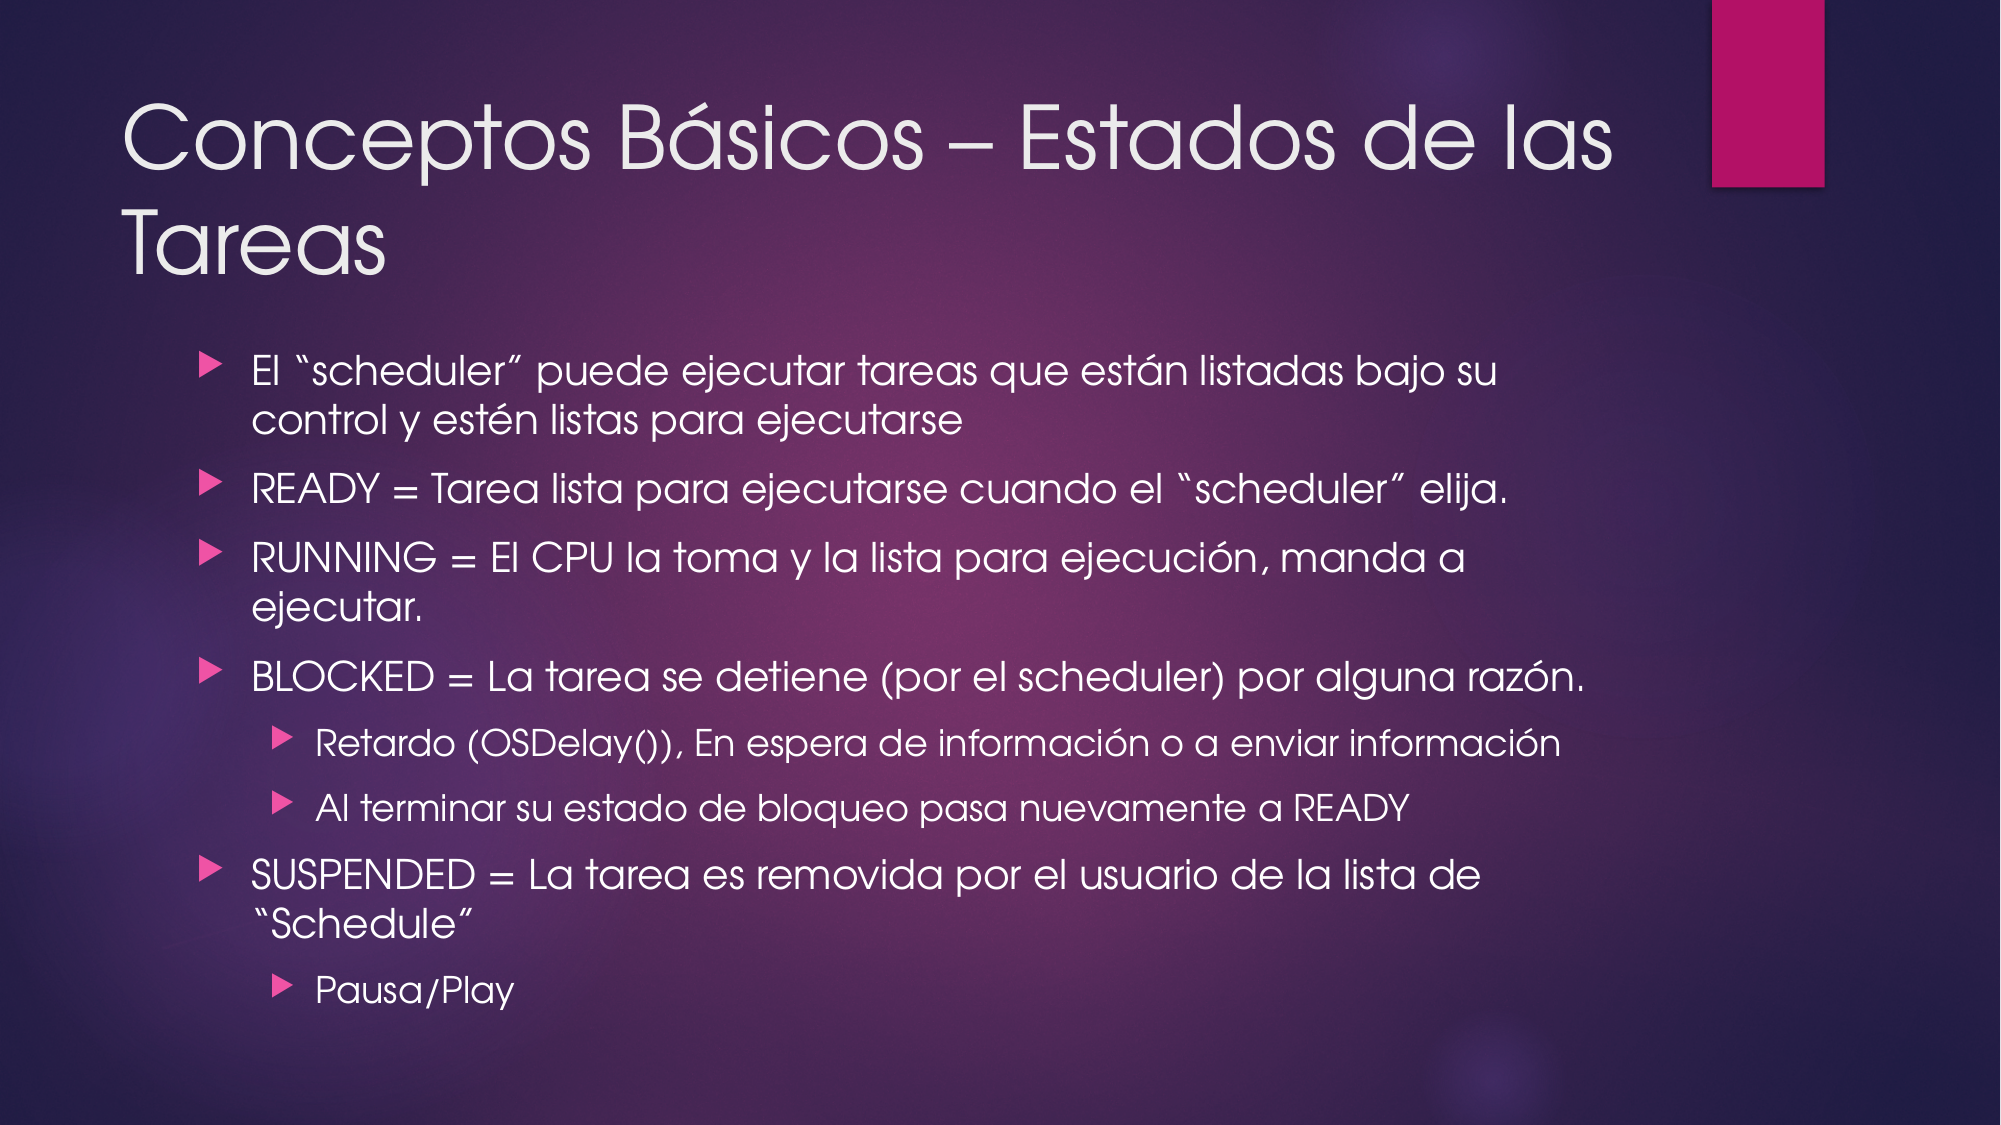

# Conceptos Básicos – Estados de las Tareas
El “scheduler” puede ejecutar tareas que están listadas bajo su control y estén listas para ejecutarse
READY = Tarea lista para ejecutarse cuando el “scheduler” elija.
RUNNING = El CPU la toma y la lista para ejecución, manda a ejecutar.
BLOCKED = La tarea se detiene (por el scheduler) por alguna razón.
Retardo (OSDelay()), En espera de información o a enviar información
Al terminar su estado de bloqueo pasa nuevamente a READY
SUSPENDED = La tarea es removida por el usuario de la lista de “Schedule”
Pausa/Play